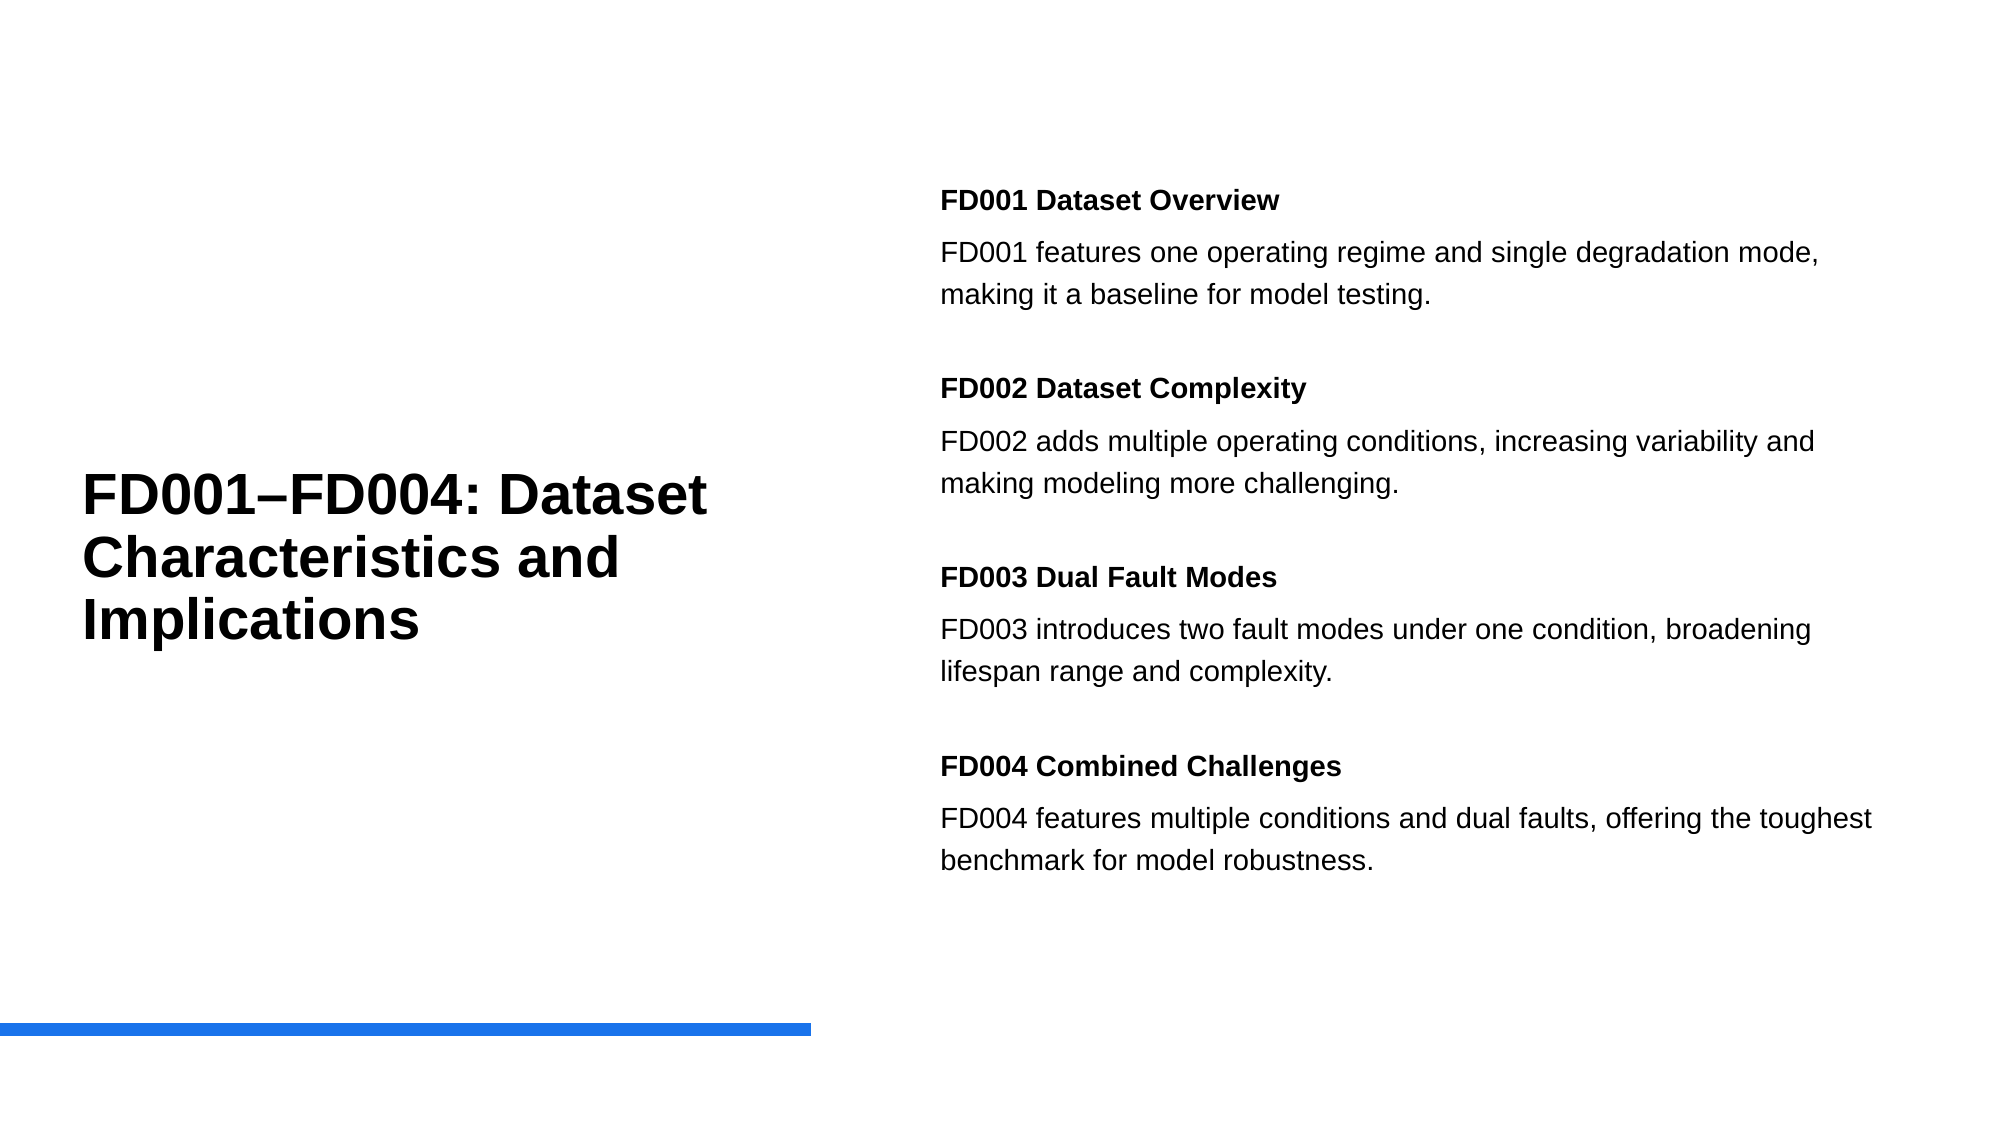

FD001 Dataset Overview
FD001 features one operating regime and single degradation mode, making it a baseline for model testing.
FD002 Dataset Complexity
FD002 adds multiple operating conditions, increasing variability and making modeling more challenging.
FD003 Dual Fault Modes
FD003 introduces two fault modes under one condition, broadening lifespan range and complexity.
FD004 Combined Challenges
FD004 features multiple conditions and dual faults, offering the toughest benchmark for model robustness.
# FD001–FD004: Dataset Characteristics and Implications